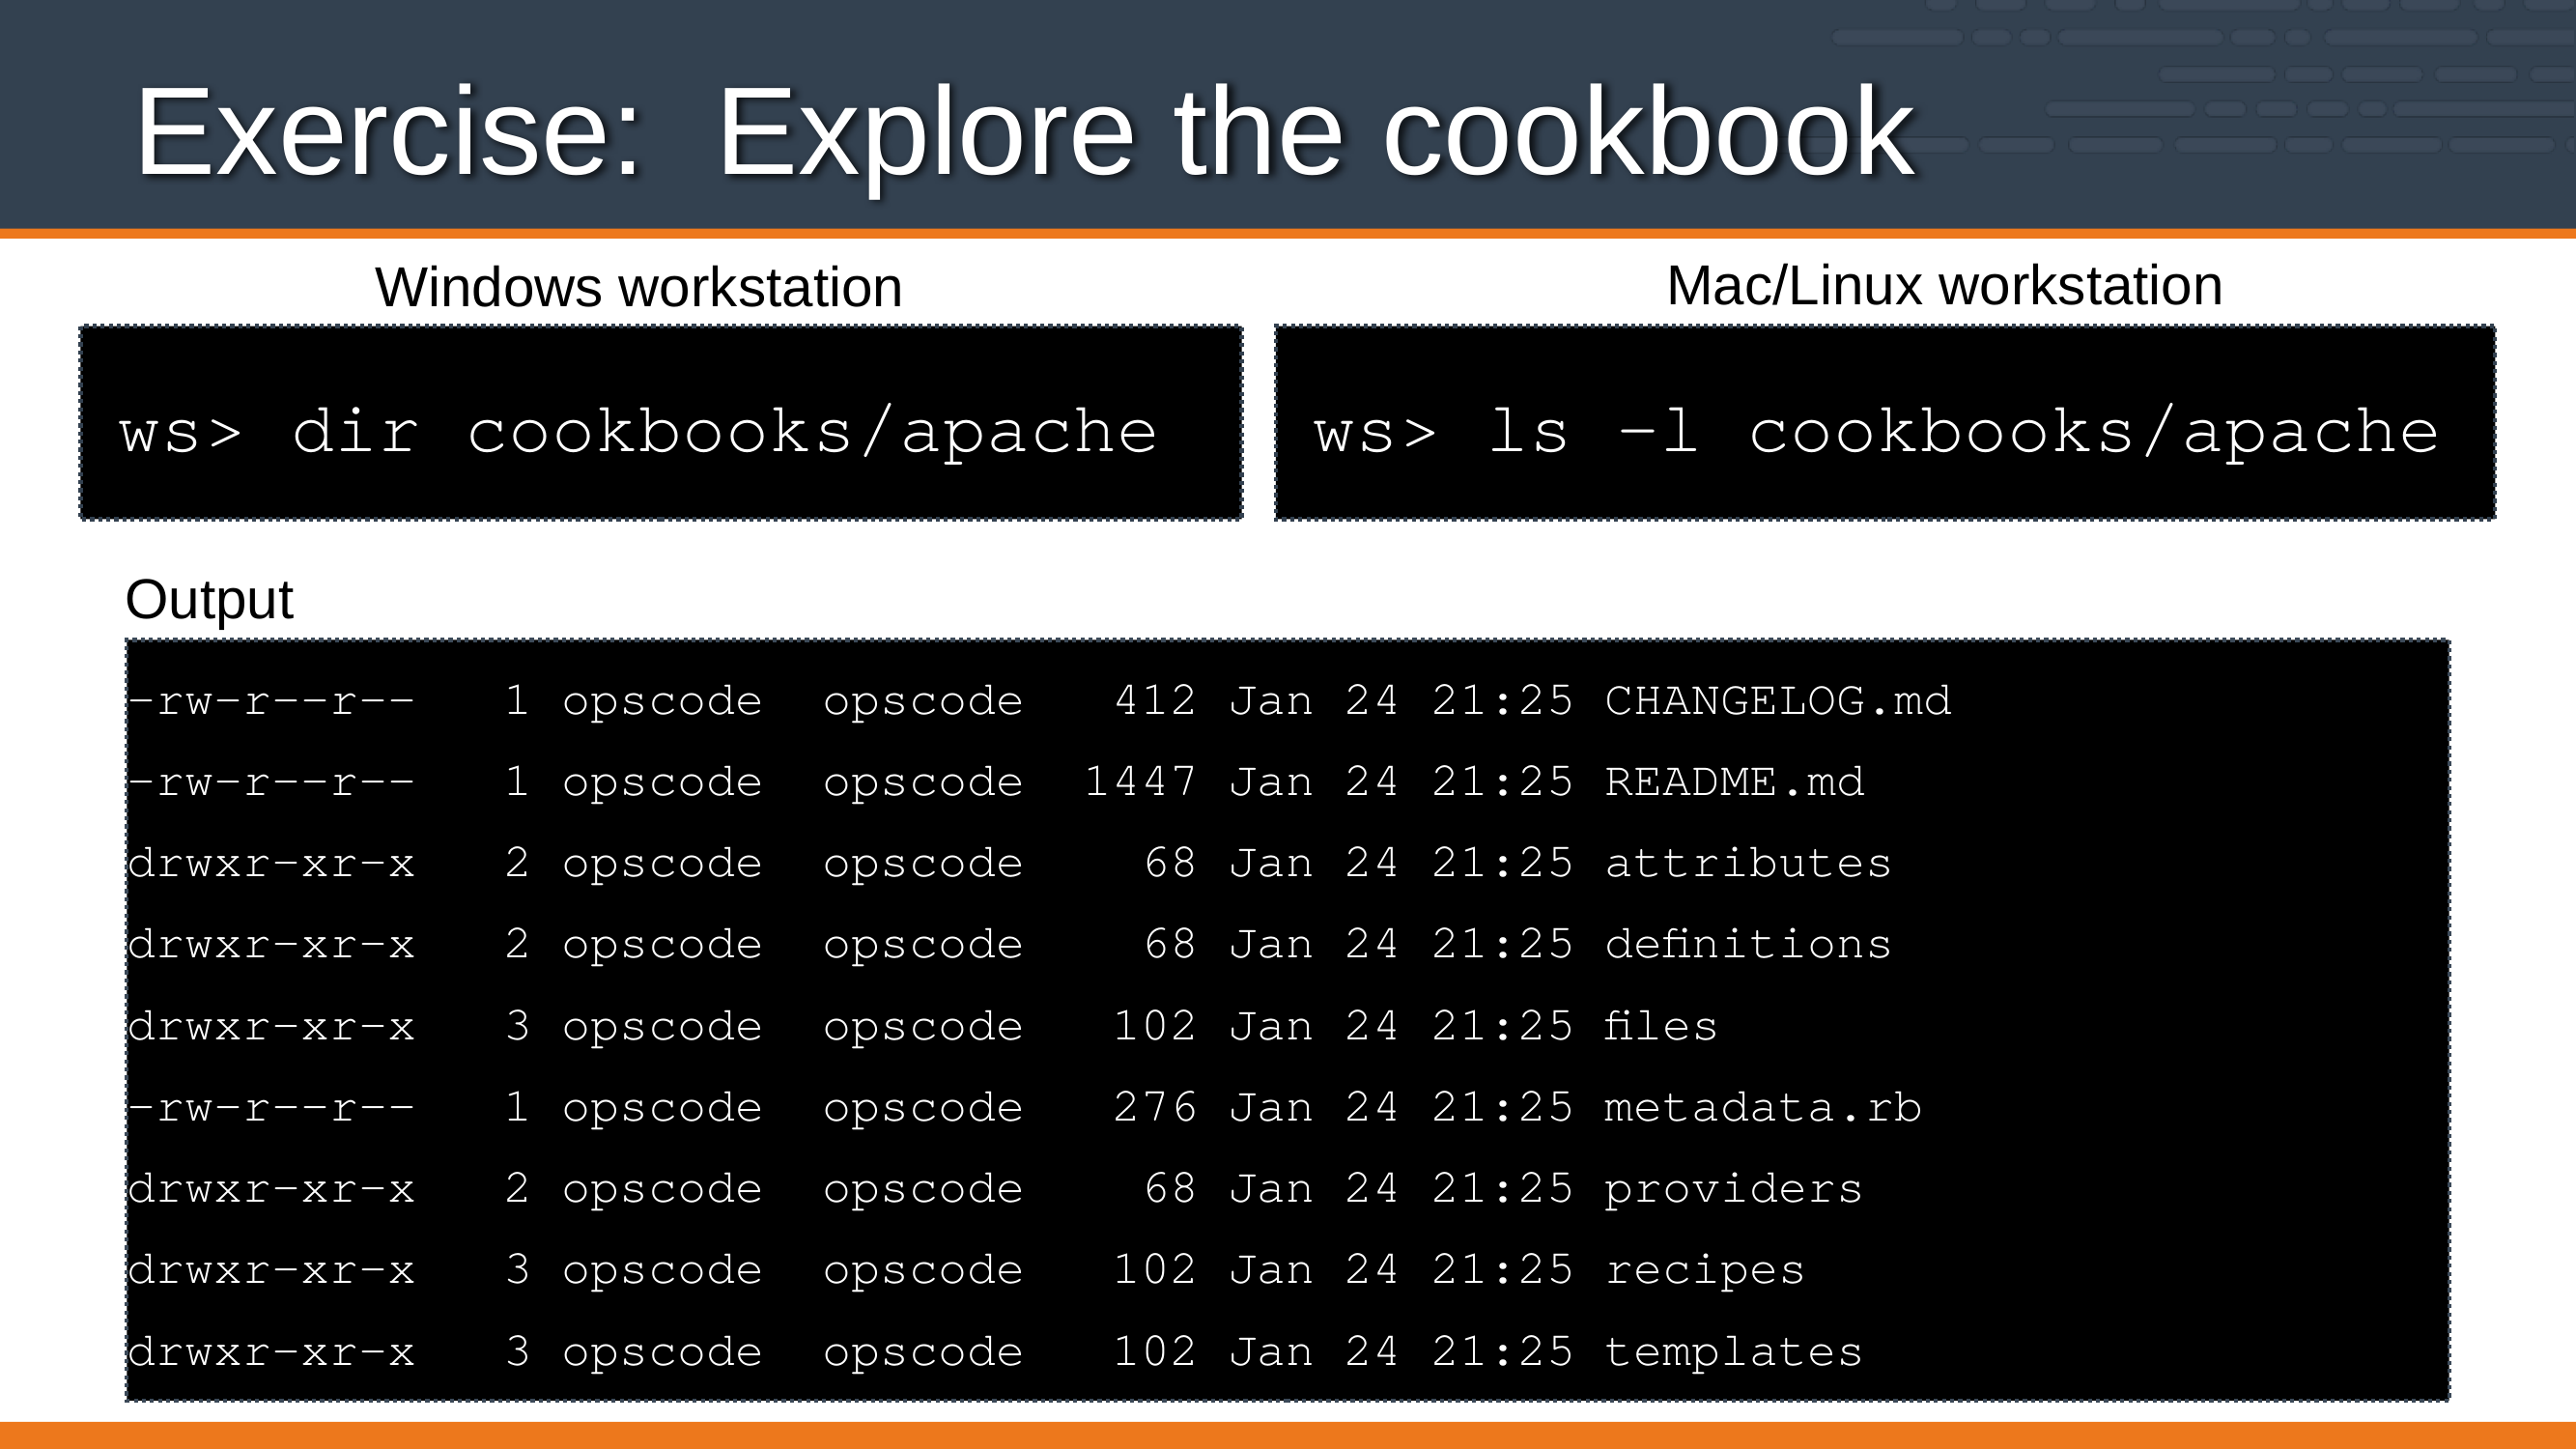

# Exercise:  Explore the cookbook
Mac/Linux workstation
Windows workstation

ws> dir cookbooks/apache

ws> ls –l cookbooks/apache

Output
-rw-r--r--   1 opscode  opscode   412 Jan 24 21:25 CHANGELOG.md
-rw-r--r--   1 opscode  opscode  1447 Jan 24 21:25 README.md
drwxr-xr-x   2 opscode  opscode    68 Jan 24 21:25 attributes
drwxr-xr-x   2 opscode  opscode    68 Jan 24 21:25 definitions
drwxr-xr-x   3 opscode  opscode   102 Jan 24 21:25 files
-rw-r--r--   1 opscode  opscode   276 Jan 24 21:25 metadata.rb
drwxr-xr-x   2 opscode  opscode    68 Jan 24 21:25 providers
drwxr-xr-x   3 opscode  opscode   102 Jan 24 21:25 recipes
drwxr-xr-x   3 opscode  opscode   102 Jan 24 21:25 templates